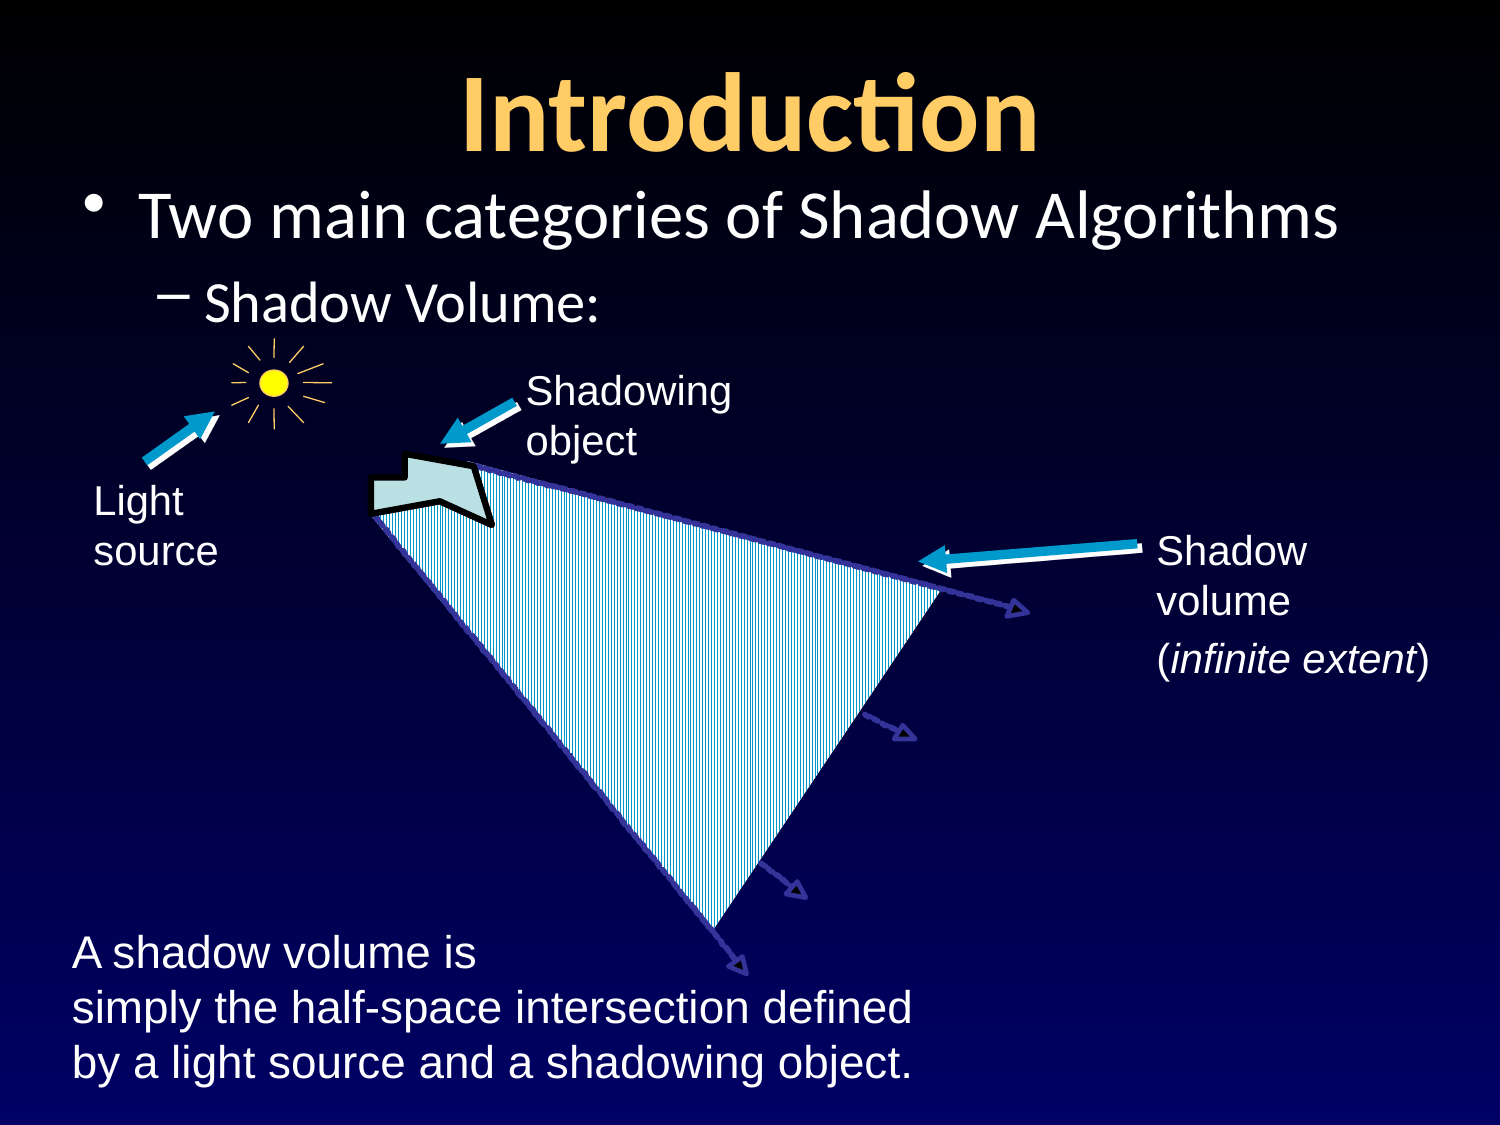

# Introduction
Two main categories of Shadow Algorithms
Shadow Volume:

Shadowing
object

Light
source

Shadow
volume
(infinite extent)

A shadow volume is
simply the half-space intersection defined
by a light source and a shadowing object.